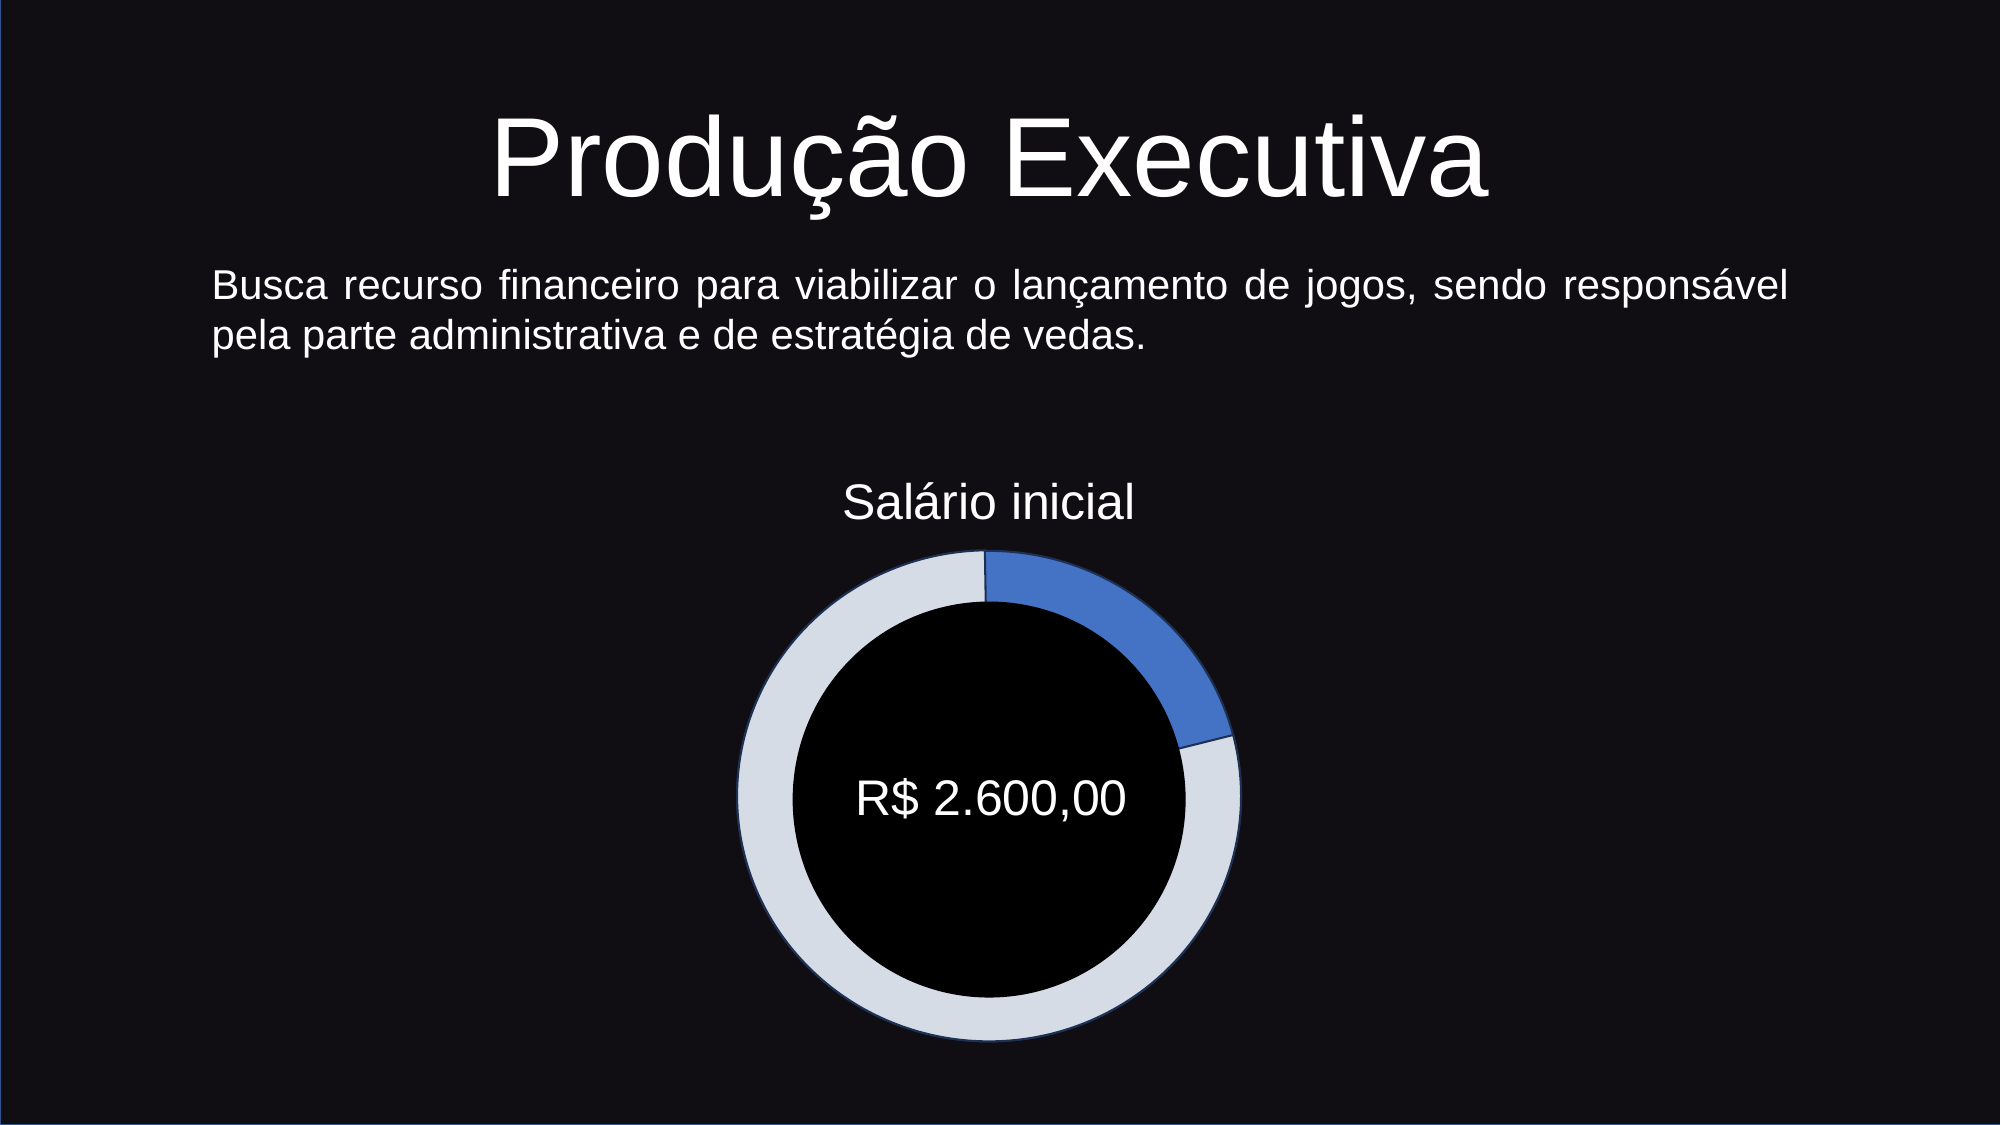

Produção Executiva
Busca recurso financeiro para viabilizar o lançamento de jogos, sendo responsável pela parte administrativa e de estratégia de vedas.
Salário inicial

R$ 2.600,00